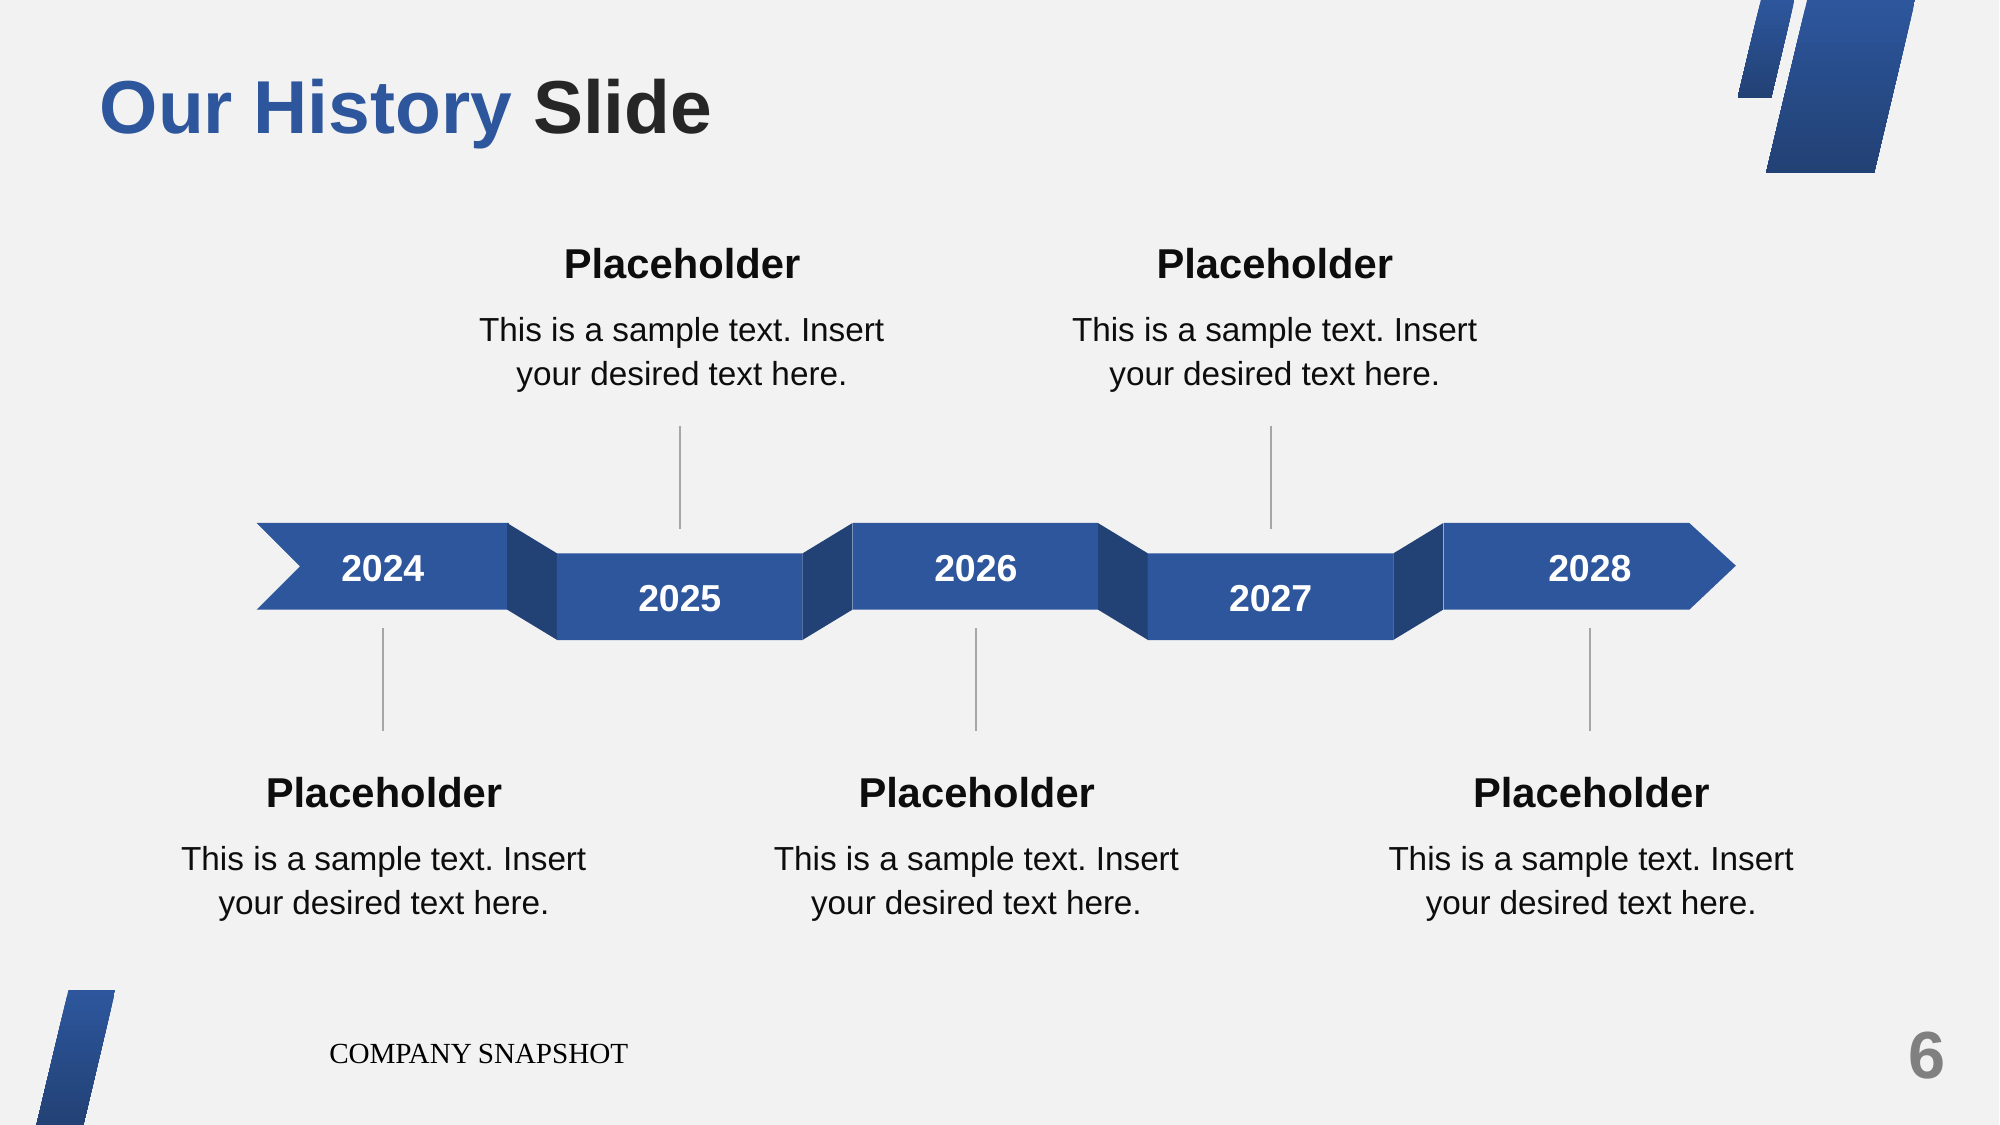

# Our History Slide
Placeholder
This is a sample text. Insert your desired text here.
Placeholder
This is a sample text. Insert your desired text here.

2024
2026
2028

2025
2027
Placeholder
This is a sample text. Insert your desired text here.
Placeholder
This is a sample text. Insert your desired text here.
Placeholder
This is a sample text. Insert your desired text here.
COMPANY SNAPSHOT
6